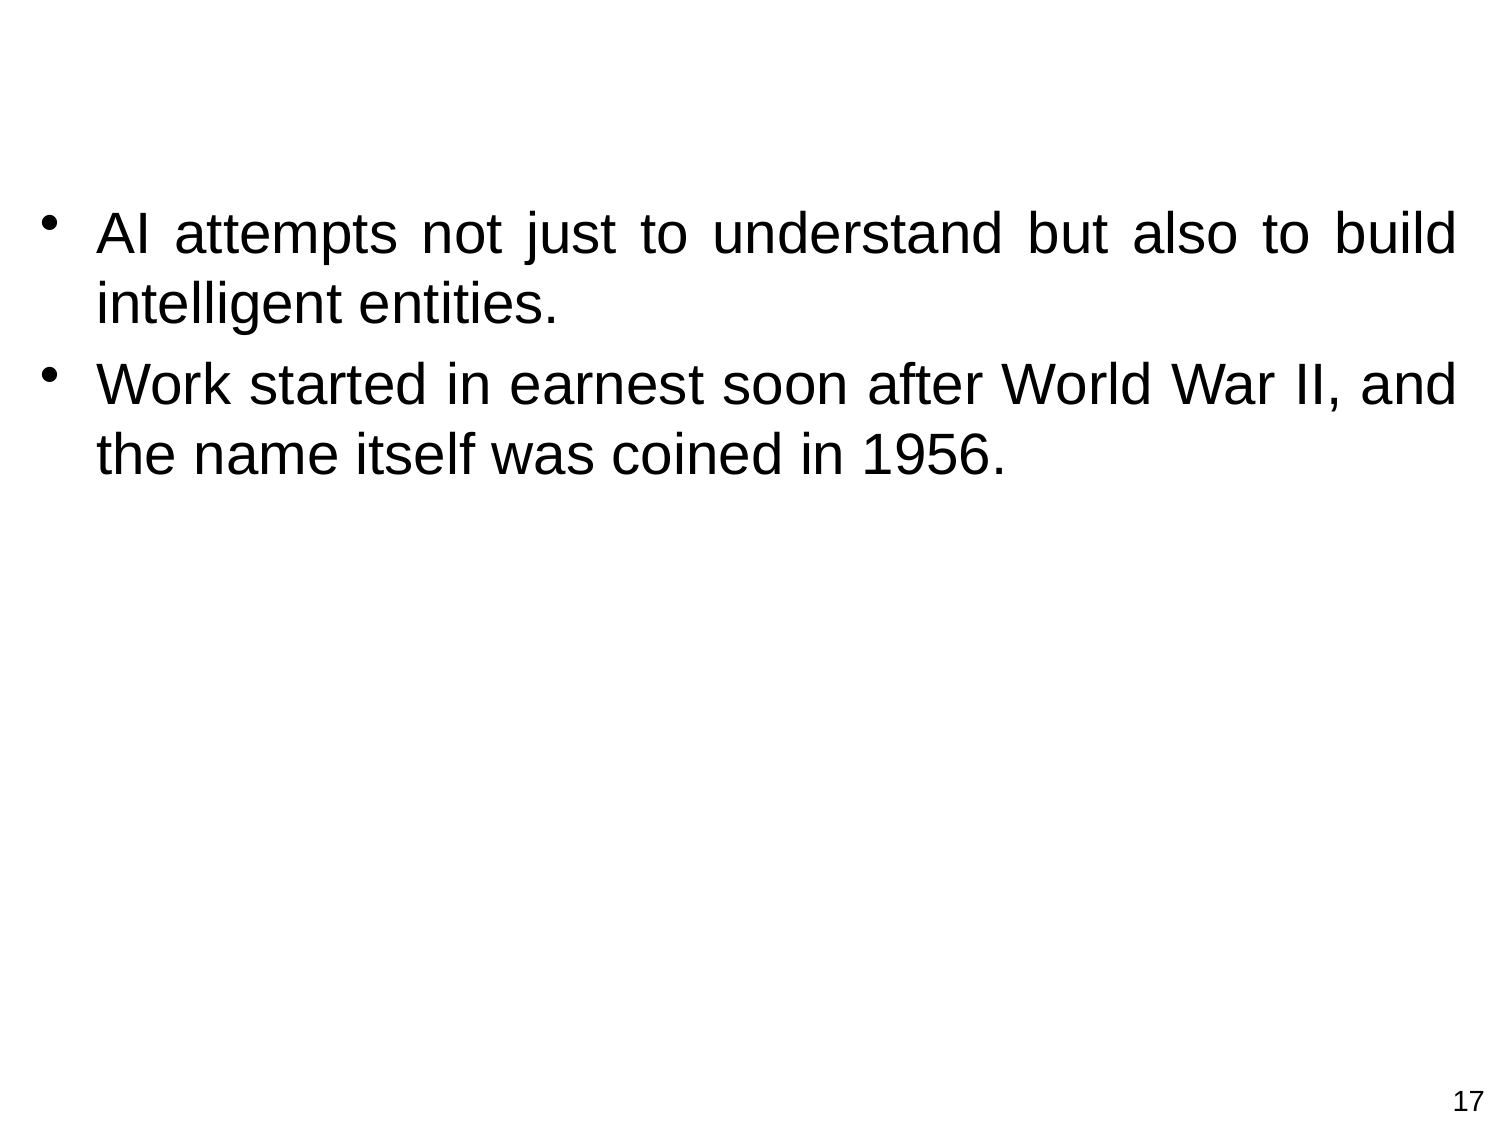

#
AI attempts not just to understand but also to build intelligent entities.
Work started in earnest soon after World War II, and the name itself was coined in 1956.
17